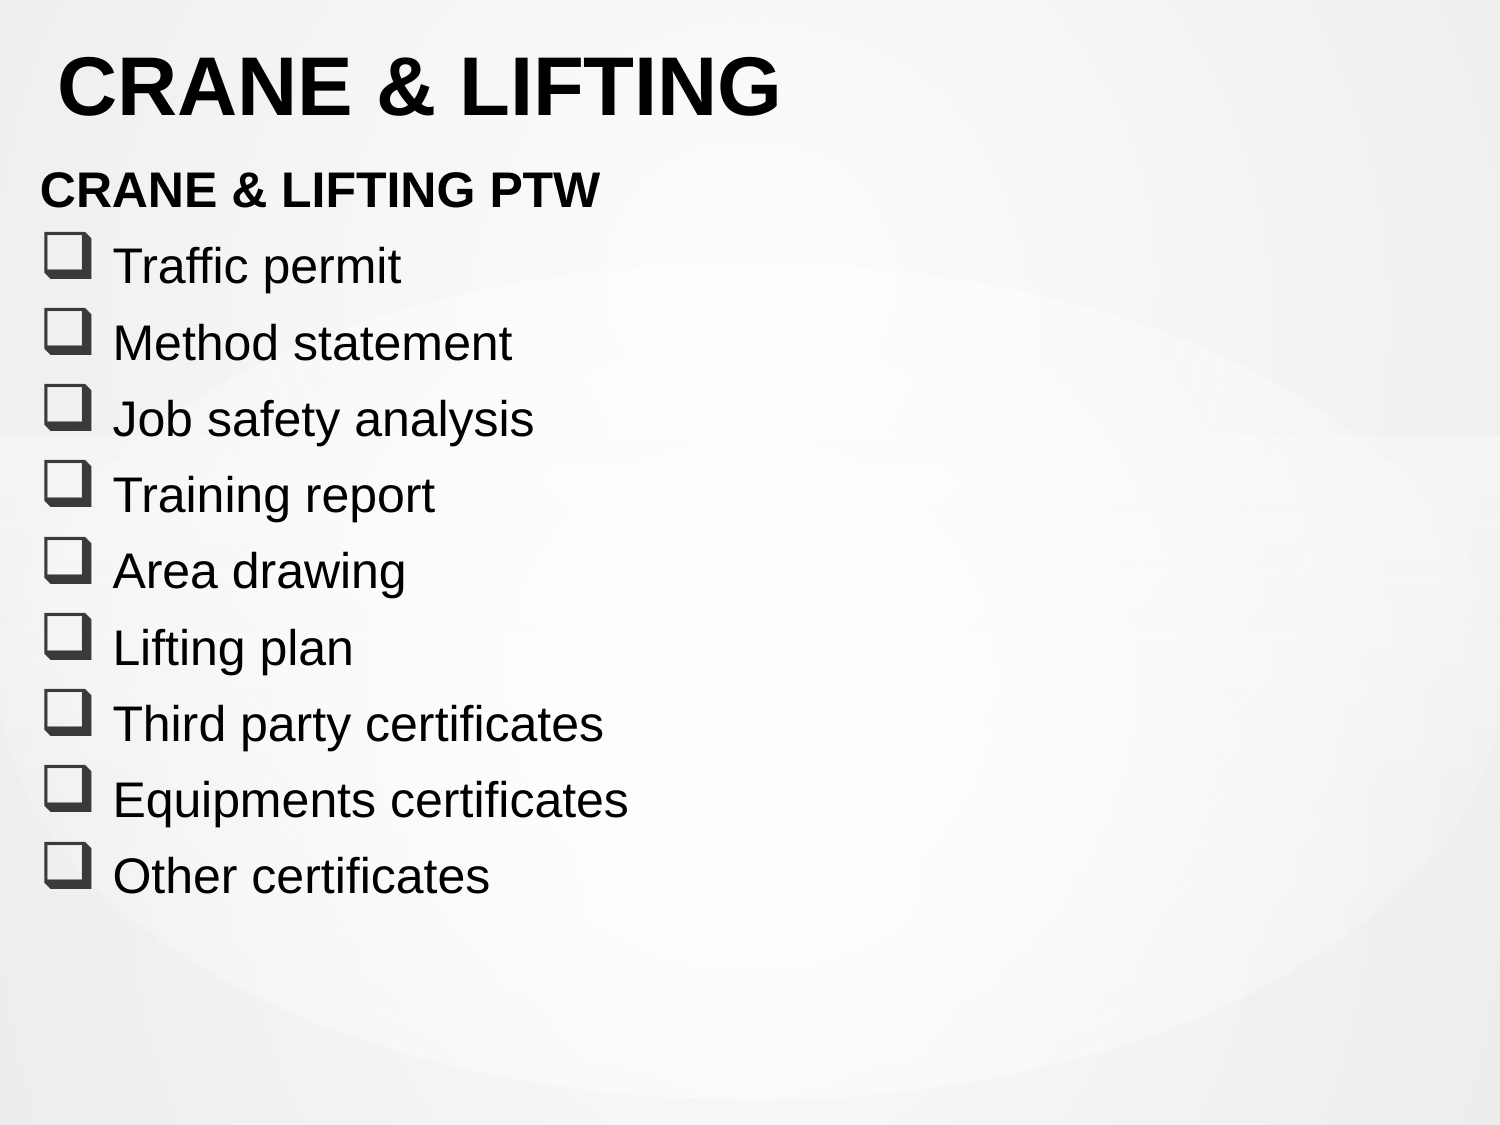

# CRANE & LIFTING
CRANE & LIFTING PTW
 Traffic permit
 Method statement
 Job safety analysis
 Training report
 Area drawing
 Lifting plan
 Third party certificates
 Equipments certificates
 Other certificates